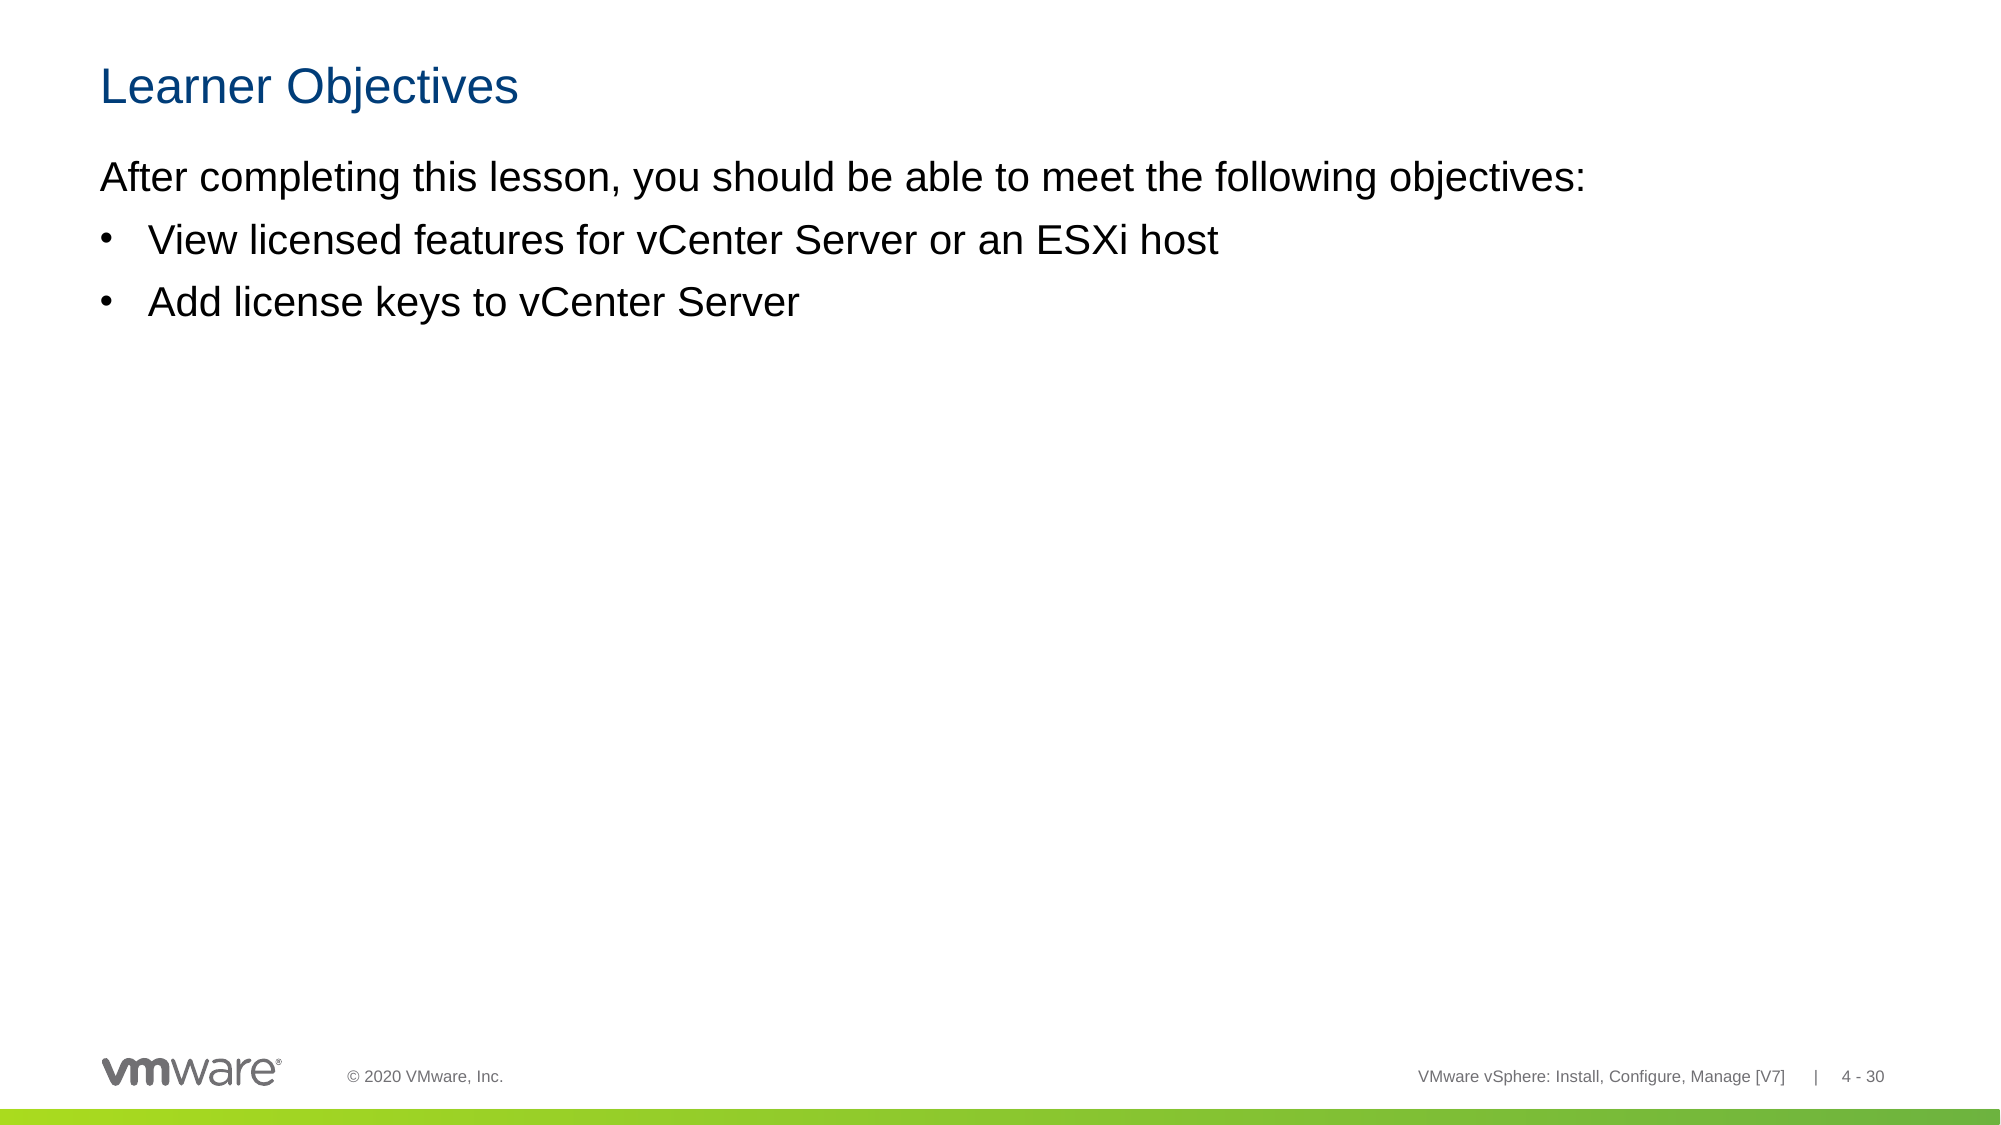

# Learner Objectives
After completing this lesson, you should be able to meet the following objectives:
View licensed features for vCenter Server or an ESXi host
Add license keys to vCenter Server
VMware vSphere: Install, Configure, Manage [V7]      |     4 - 30